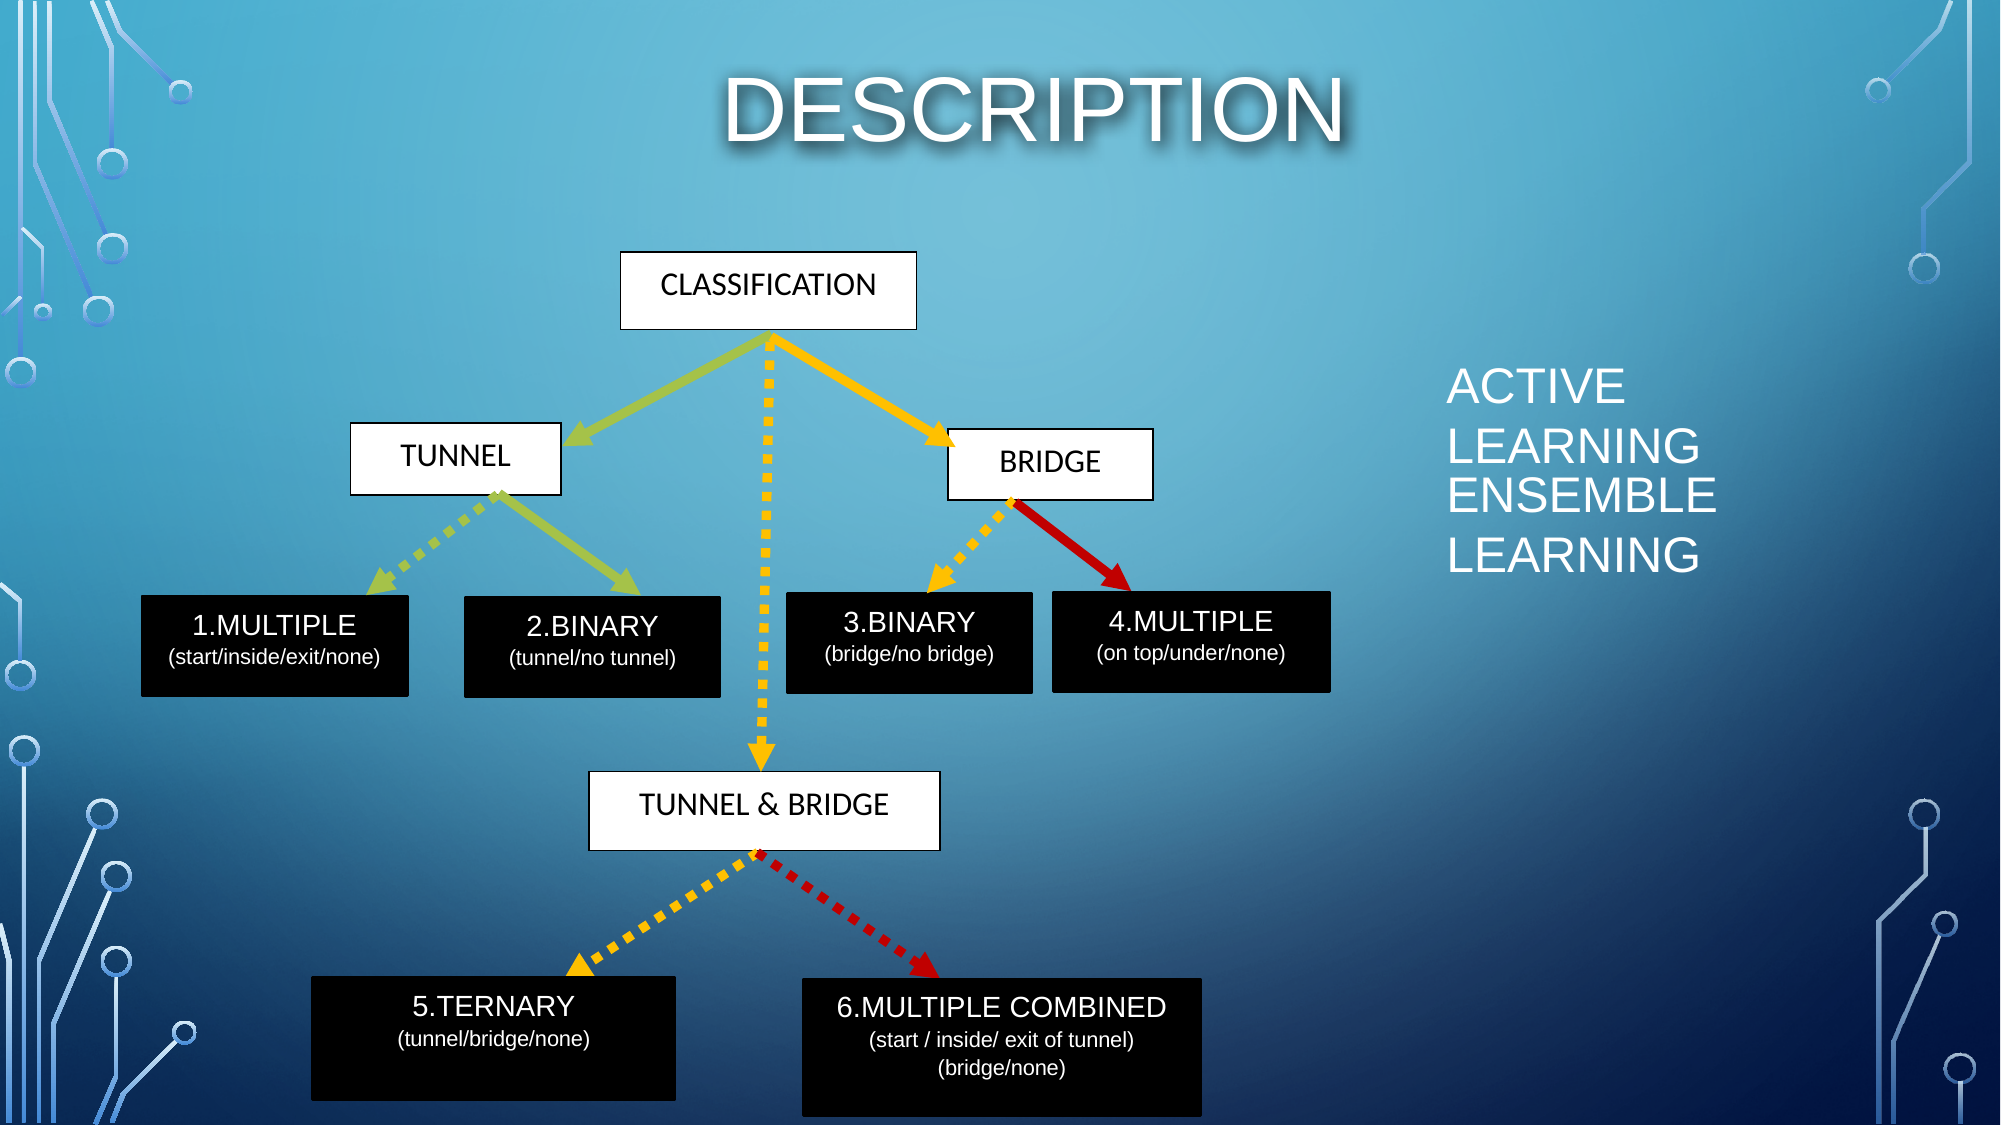

description
CLASSIFICATION
ACTIVE LEARNING
TUNNEL
BRIDGE
ENSEMBLE LEARNING
4.MULTIPLE
(on top/under/none)
3.BINARY
(bridge/no bridge)
1.MULTIPLE
(start/inside/exit/none)
2.BINARY
(tunnel/no tunnel)
TUNNEL & BRIDGE
5.TERNARY
(tunnel/bridge/none)
6.MULTIPLE COMBINED
(start / inside/ exit of tunnel)
(bridge/none)